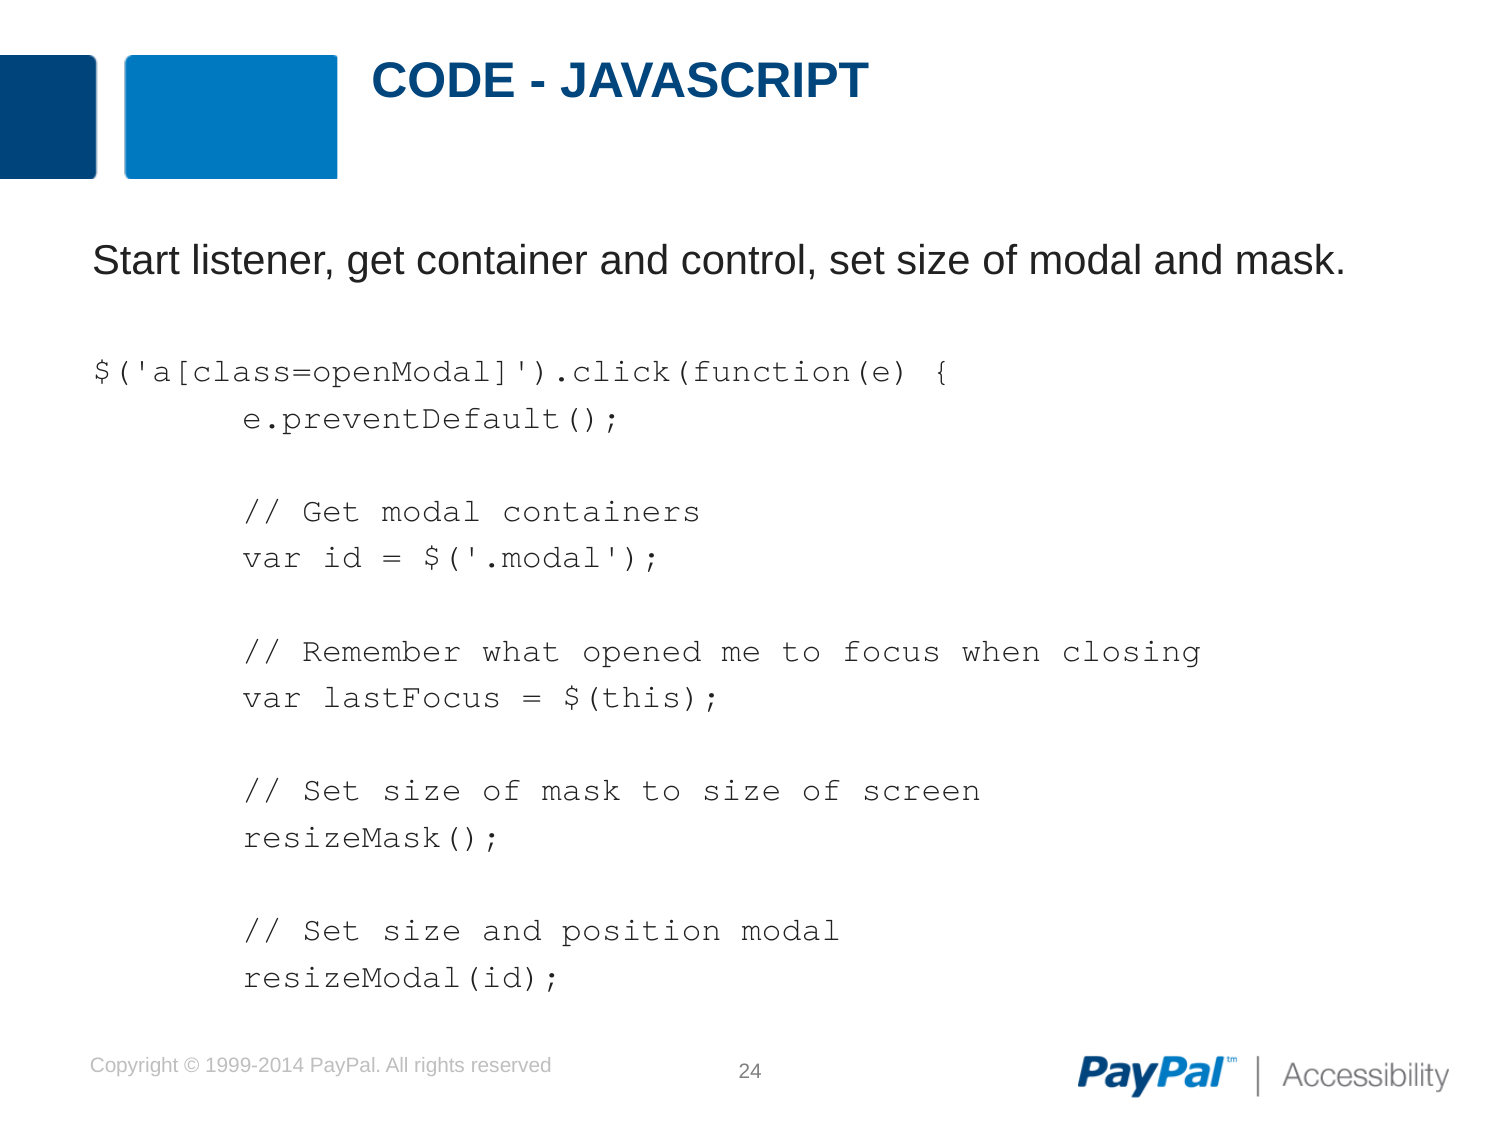

# Code - JavaScript
Start listener, get container and control, set size of modal and mask.

$('a[class=openModal]').click(function(e) {
	e.preventDefault();

	// Get modal containers
	var id = $('.modal');

	// Remember what opened me to focus when closing
	var lastFocus = $(this);

	// Set size of mask to size of screen
	resizeMask();

	// Set size and position modal
	resizeModal(id);